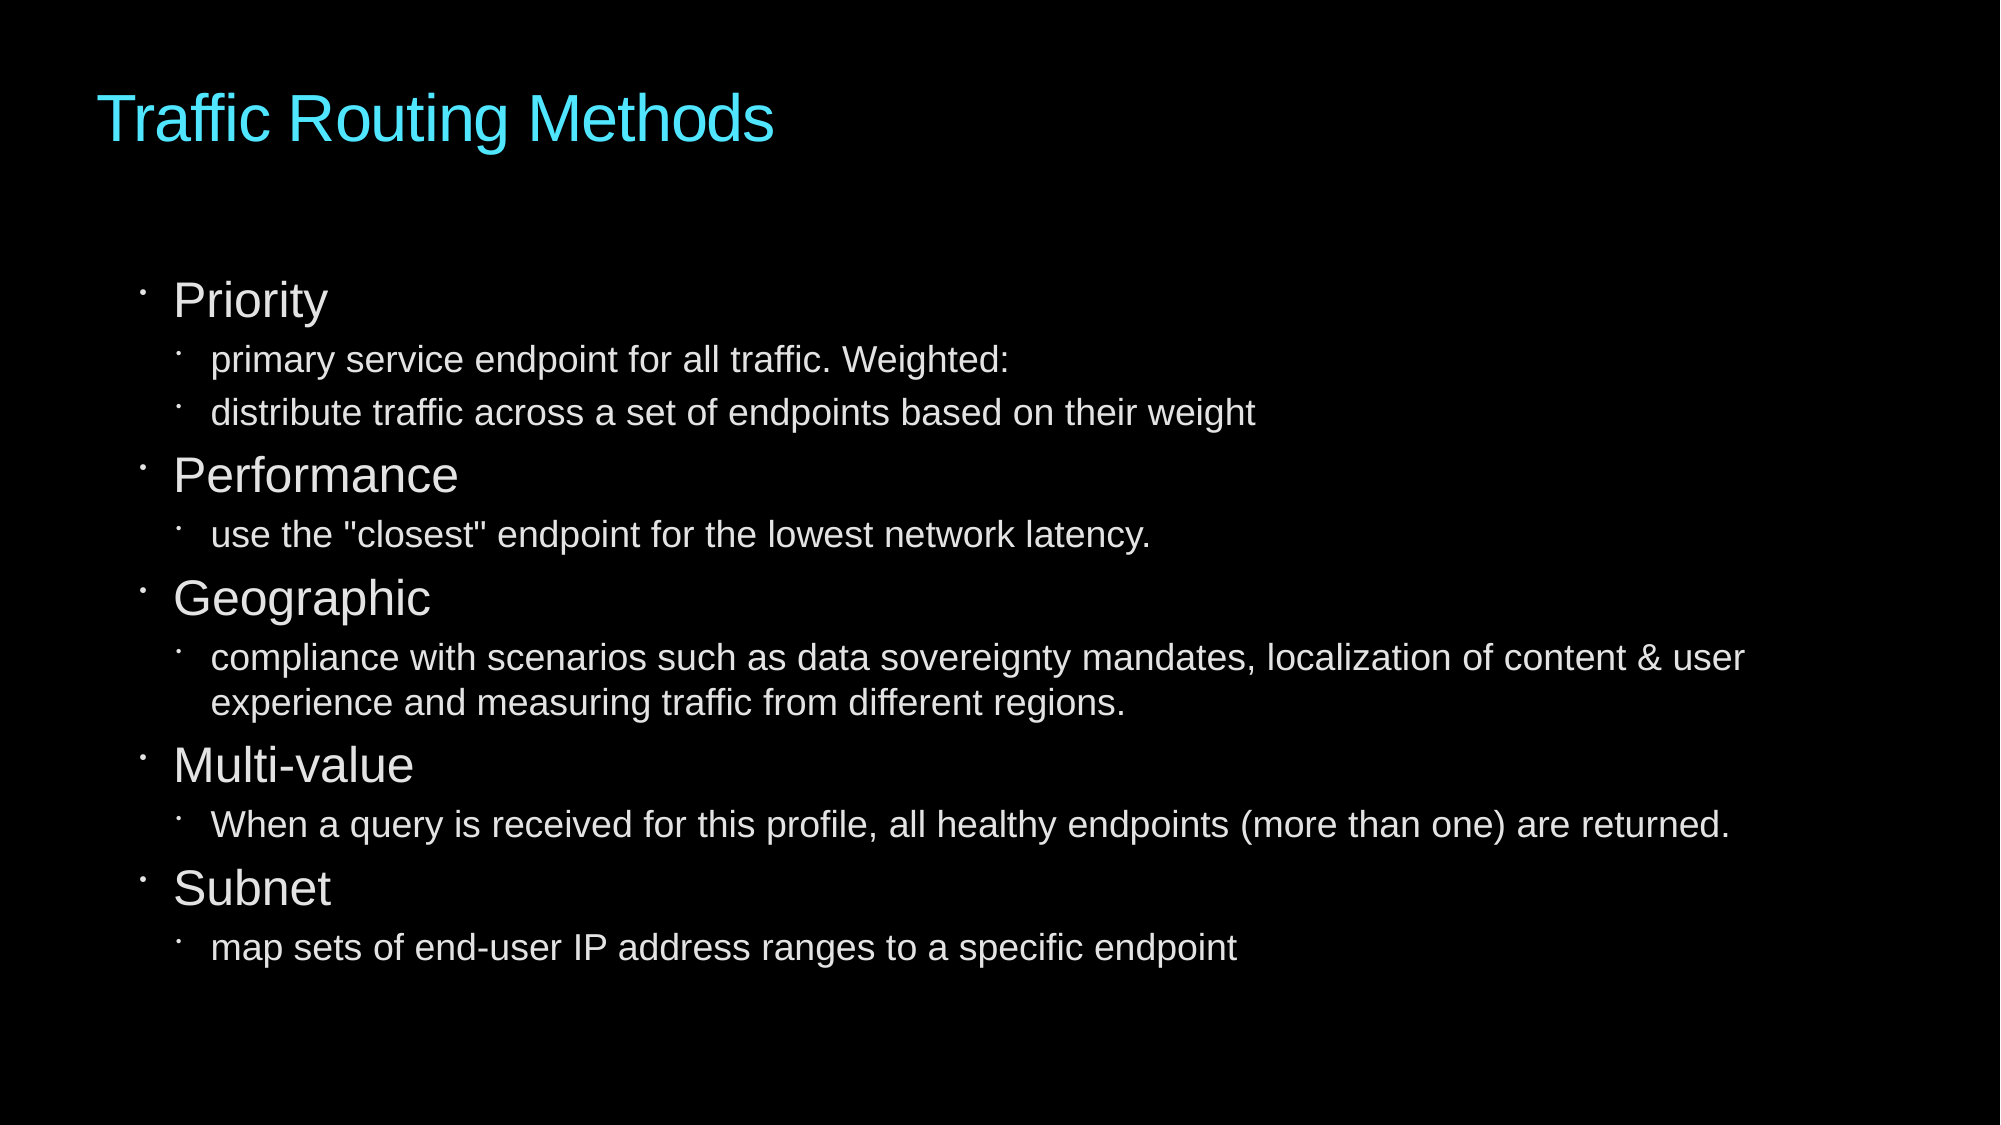

# Traffic Routing Methods
Priority
primary service endpoint for all traffic. Weighted:
distribute traffic across a set of endpoints based on their weight
Performance
use the "closest" endpoint for the lowest network latency.
Geographic
compliance with scenarios such as data sovereignty mandates, localization of content & user experience and measuring traffic from different regions.
Multi-value
When a query is received for this profile, all healthy endpoints (more than one) are returned.
Subnet
map sets of end-user IP address ranges to a specific endpoint